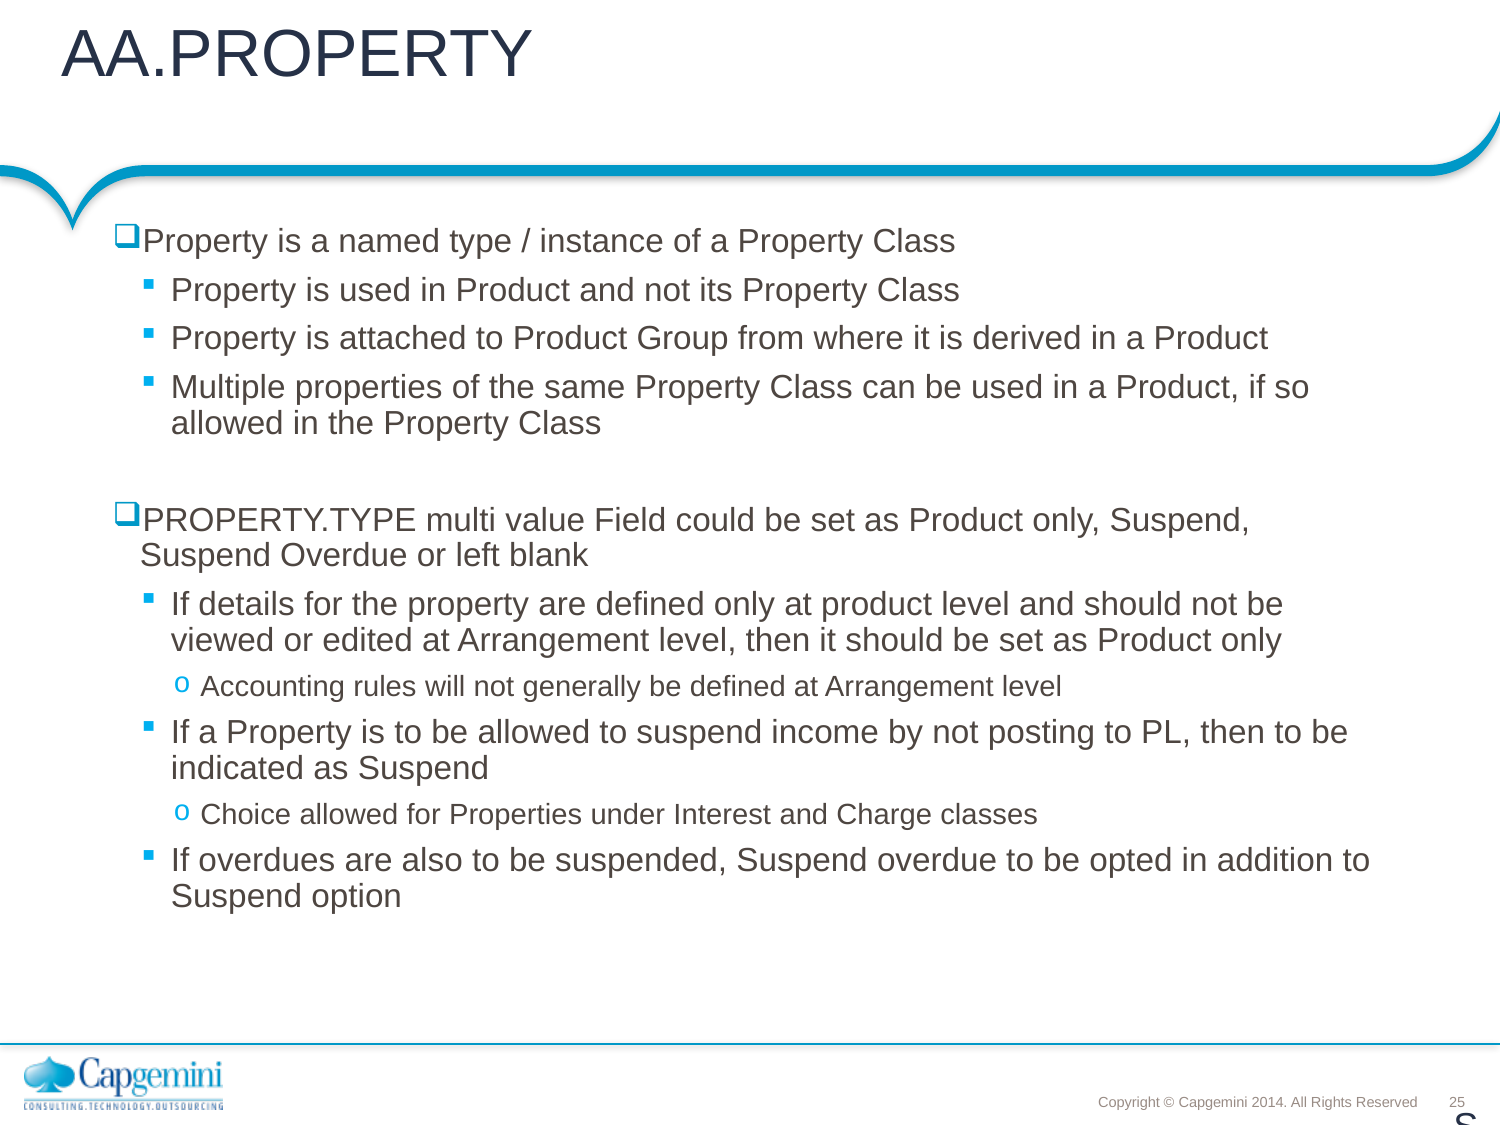

# AA.PROPERTY
Property is a named type / instance of a Property Class
Property is used in Product and not its Property Class
Property is attached to Product Group from where it is derived in a Product
Multiple properties of the same Property Class can be used in a Product, if so allowed in the Property Class

PROPERTY.TYPE multi value Field could be set as Product only, Suspend, Suspend Overdue or left blank
If details for the property are defined only at product level and should not be viewed or edited at Arrangement level, then it should be set as Product only
Accounting rules will not generally be defined at Arrangement level
If a Property is to be allowed to suspend income by not posting to PL, then to be indicated as Suspend
Choice allowed for Properties under Interest and Charge classes
If overdues are also to be suspended, Suspend overdue to be opted in addition to Suspend option
Slide 25